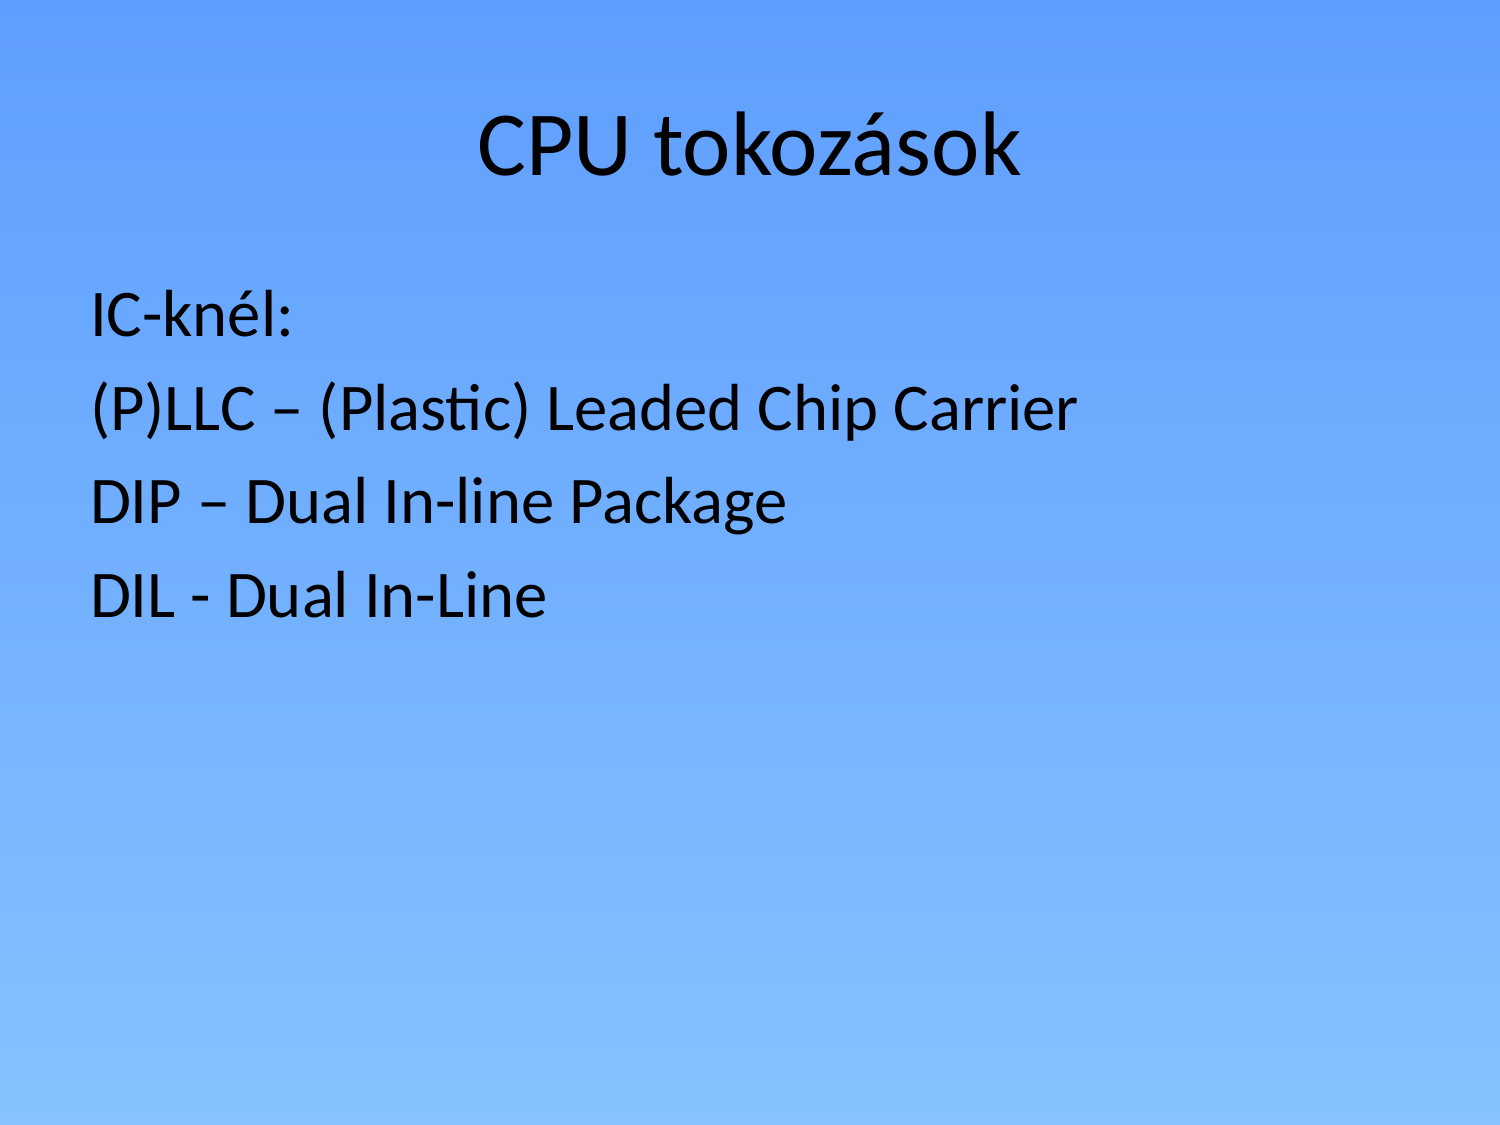

# CPU tokozások
IC-knél:
(P)LLC – (Plastic) Leaded Chip Carrier
DIP – Dual In-line Package
DIL - Dual In-Line